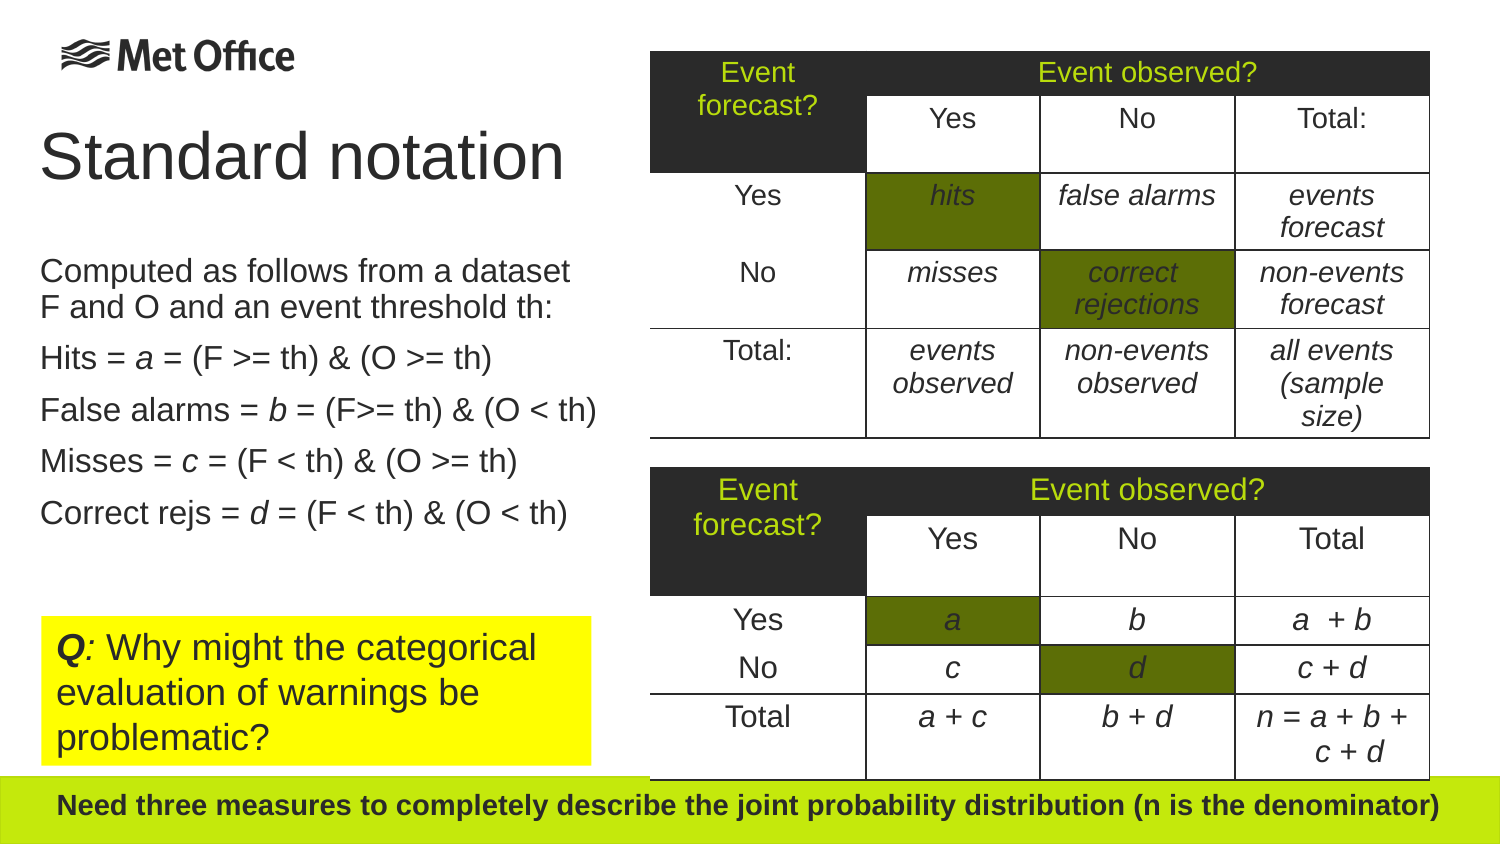

| Event forecast? | Event observed? |  |  |
| --- | --- | --- | --- |
|  | Yes | No | Total: |
| Yes | hits | false alarms | events forecast |
| No | misses | correct rejections | non-events forecast |
| Total: | events observed | non-events observed | all events (sample size) |
# Standard notation
Computed as follows from a dataset    F and O and an event threshold th:
Hits = a = (F >= th) & (O >= th)
False alarms = b = (F>= th) & (O < th)
Misses = c = (F < th) & (O >= th)
Correct rejs = d = (F < th) & (O < th)
| Event forecast? | Event observed? |  |  |
| --- | --- | --- | --- |
|  | Yes | No | Total |
| Yes | a | b | a + b |
| No | c | d | c + d |
| Total | a + c | b + d | n = a + b + c + d |
Q: Why might the categorical evaluation of warnings be problematic?
Need three measures to completely describe the joint probability distribution (n is the denominator)